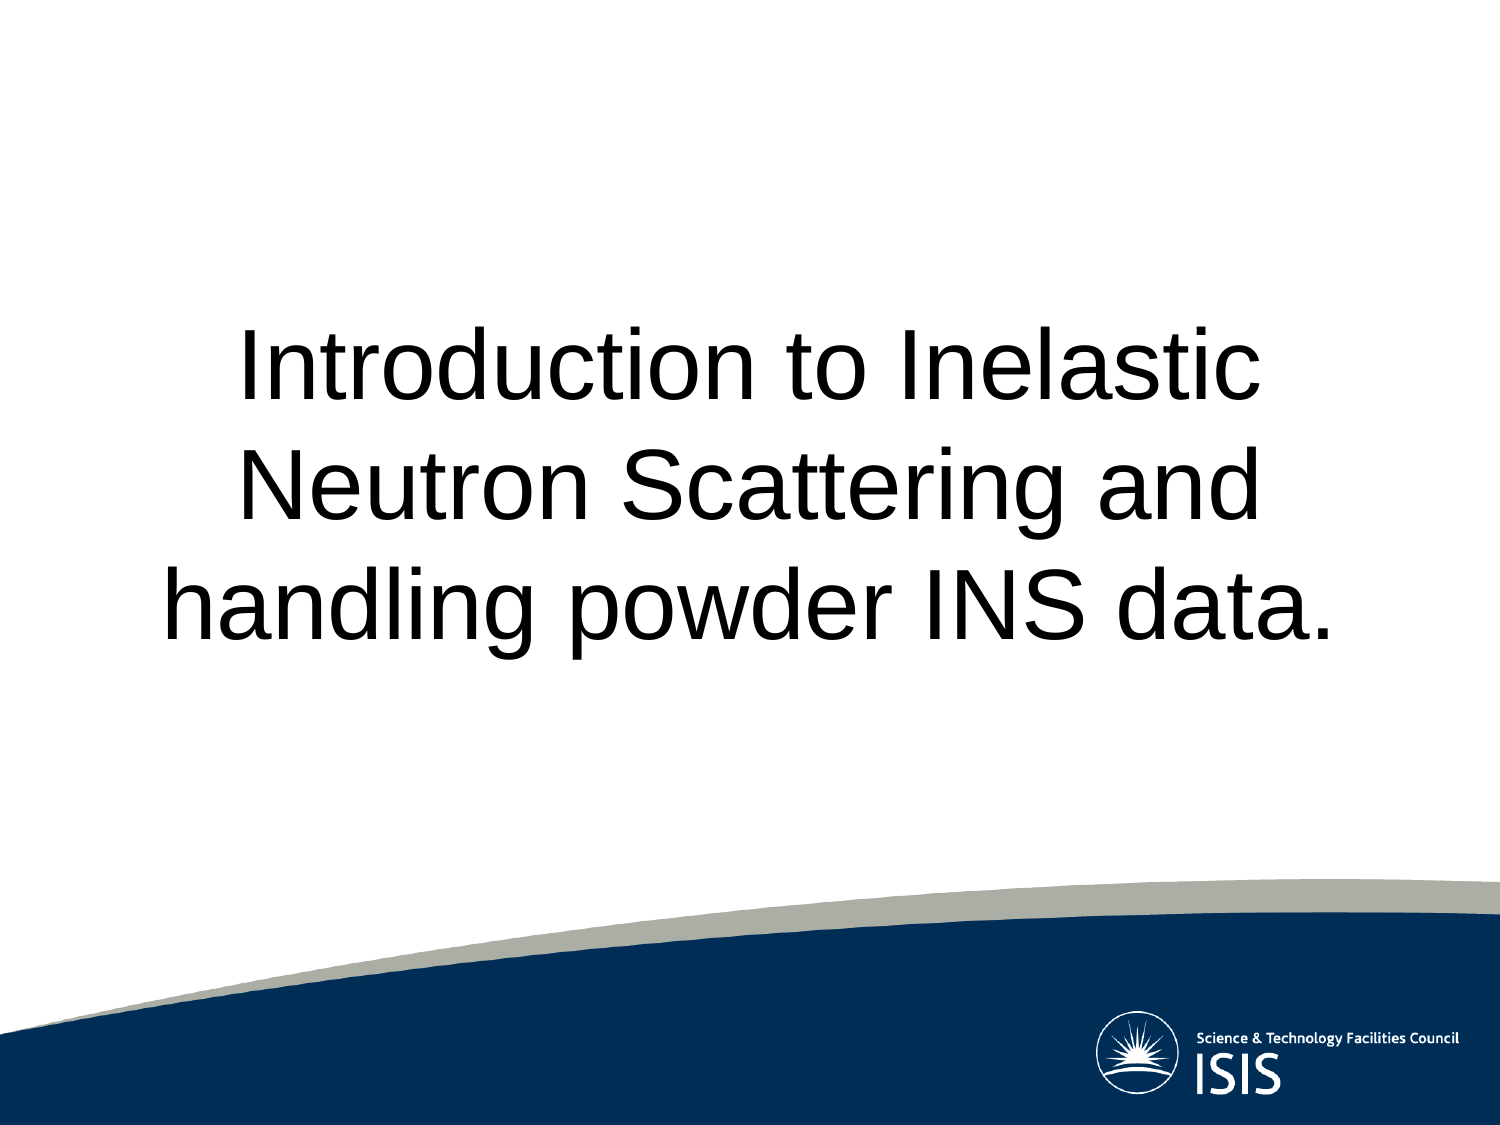

Introduction to Inelastic Neutron Scattering and handling powder INS data.